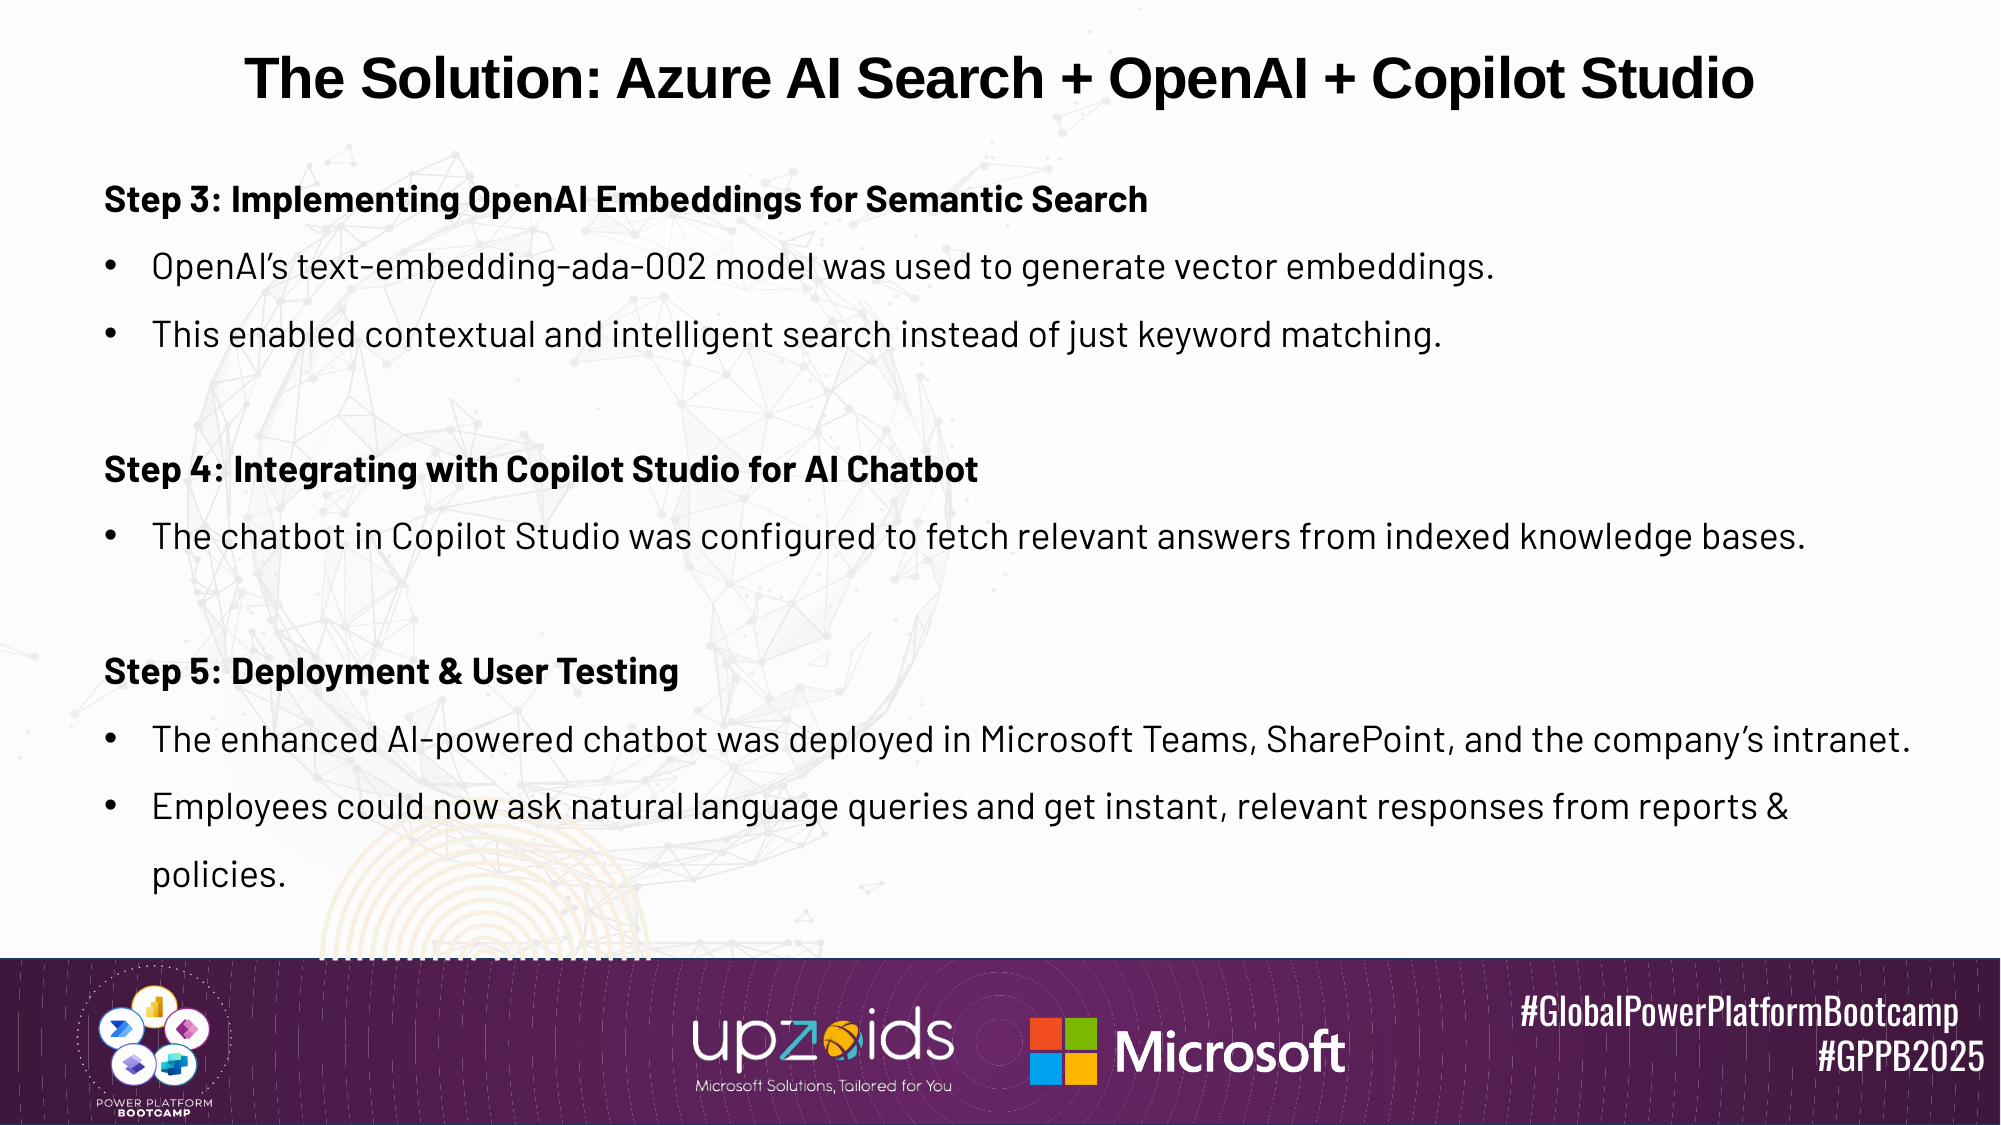

The Solution: Azure AI Search + OpenAI + Copilot Studio
Step 3: Implementing OpenAI Embeddings for Semantic Search
OpenAI’s text-embedding-ada-002 model was used to generate vector embeddings.
This enabled contextual and intelligent search instead of just keyword matching.

Step 4: Integrating with Copilot Studio for AI Chatbot
The chatbot in Copilot Studio was configured to fetch relevant answers from indexed knowledge bases.

Step 5: Deployment & User Testing
The enhanced AI-powered chatbot was deployed in Microsoft Teams, SharePoint, and the company’s intranet.
Employees could now ask natural language queries and get instant, relevant responses from reports & policies.